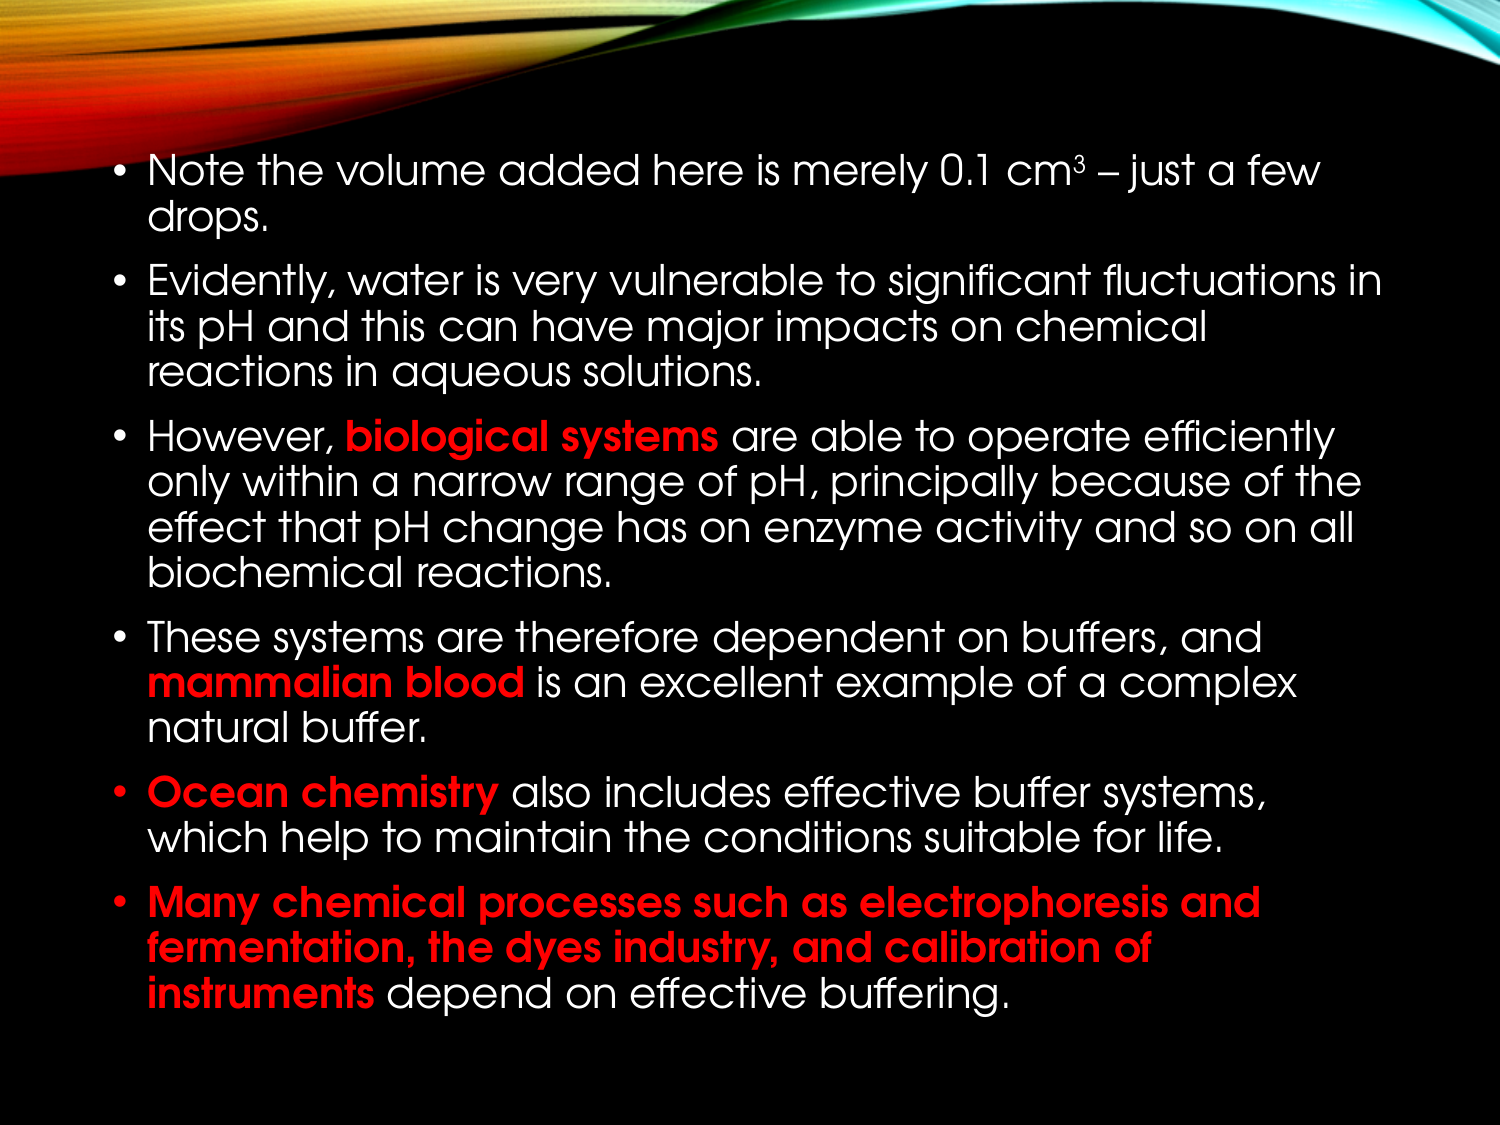

Note the volume added here is merely 0.1 cm3 – just a few drops.
Evidently, water is very vulnerable to significant fluctuations in its pH and this can have major impacts on chemical reactions in aqueous solutions.
However, biological systems are able to operate efficiently only within a narrow range of pH, principally because of the effect that pH change has on enzyme activity and so on all biochemical reactions.
These systems are therefore dependent on buffers, and mammalian blood is an excellent example of a complex natural buffer.
Ocean chemistry also includes effective buffer systems, which help to maintain the conditions suitable for life.
Many chemical processes such as electrophoresis and fermentation, the dyes industry, and calibration of instruments depend on effective buffering.